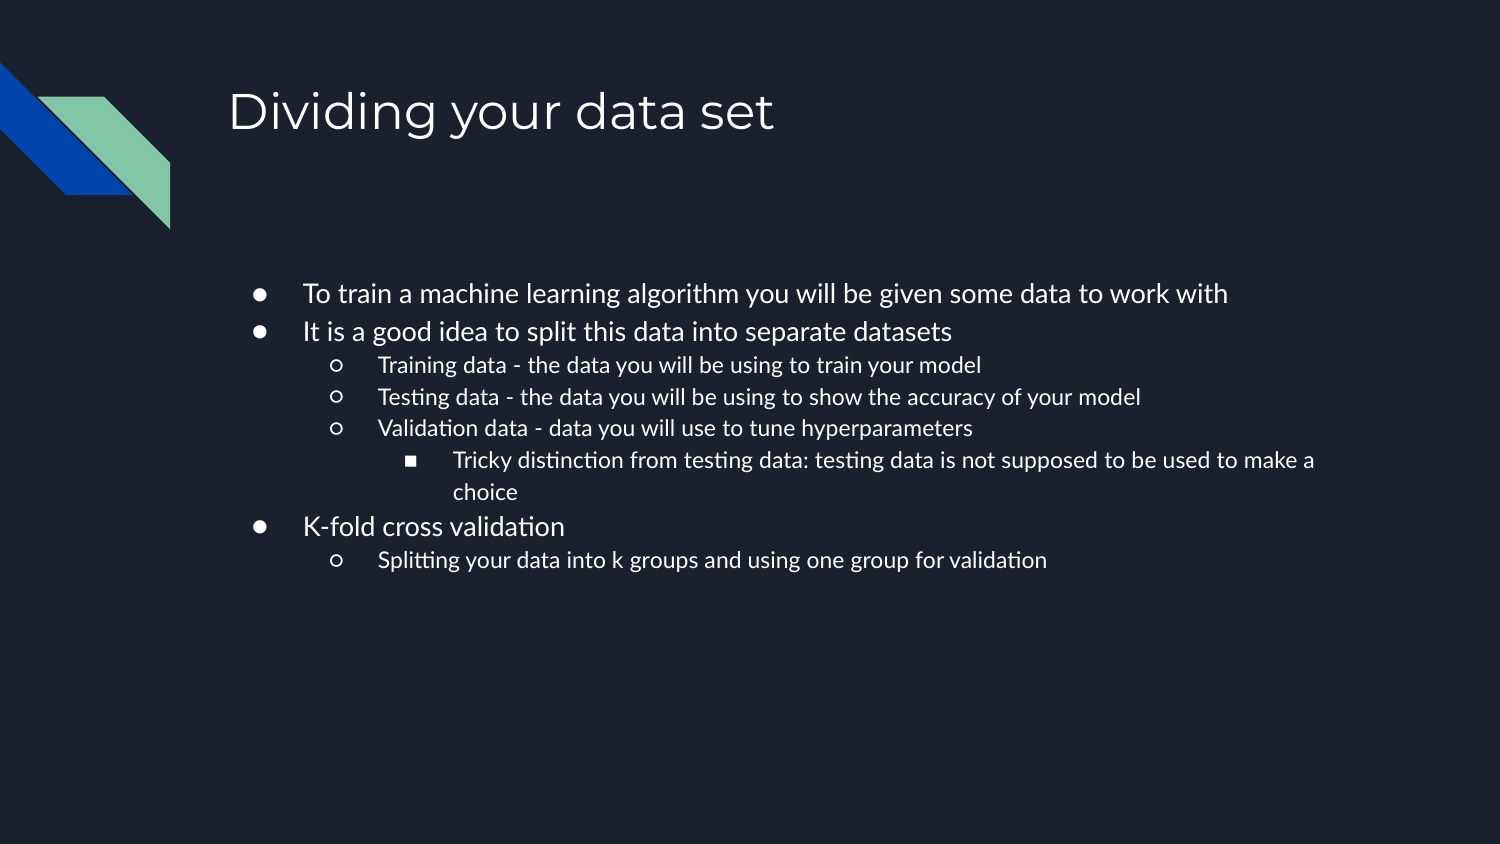

# Dividing your data set
To train a machine learning algorithm you will be given some data to work with
It is a good idea to split this data into separate datasets
Training data - the data you will be using to train your model
Testing data - the data you will be using to show the accuracy of your model
Validation data - data you will use to tune hyperparameters
Tricky distinction from testing data: testing data is not supposed to be used to make a choice
K-fold cross validation
Splitting your data into k groups and using one group for validation